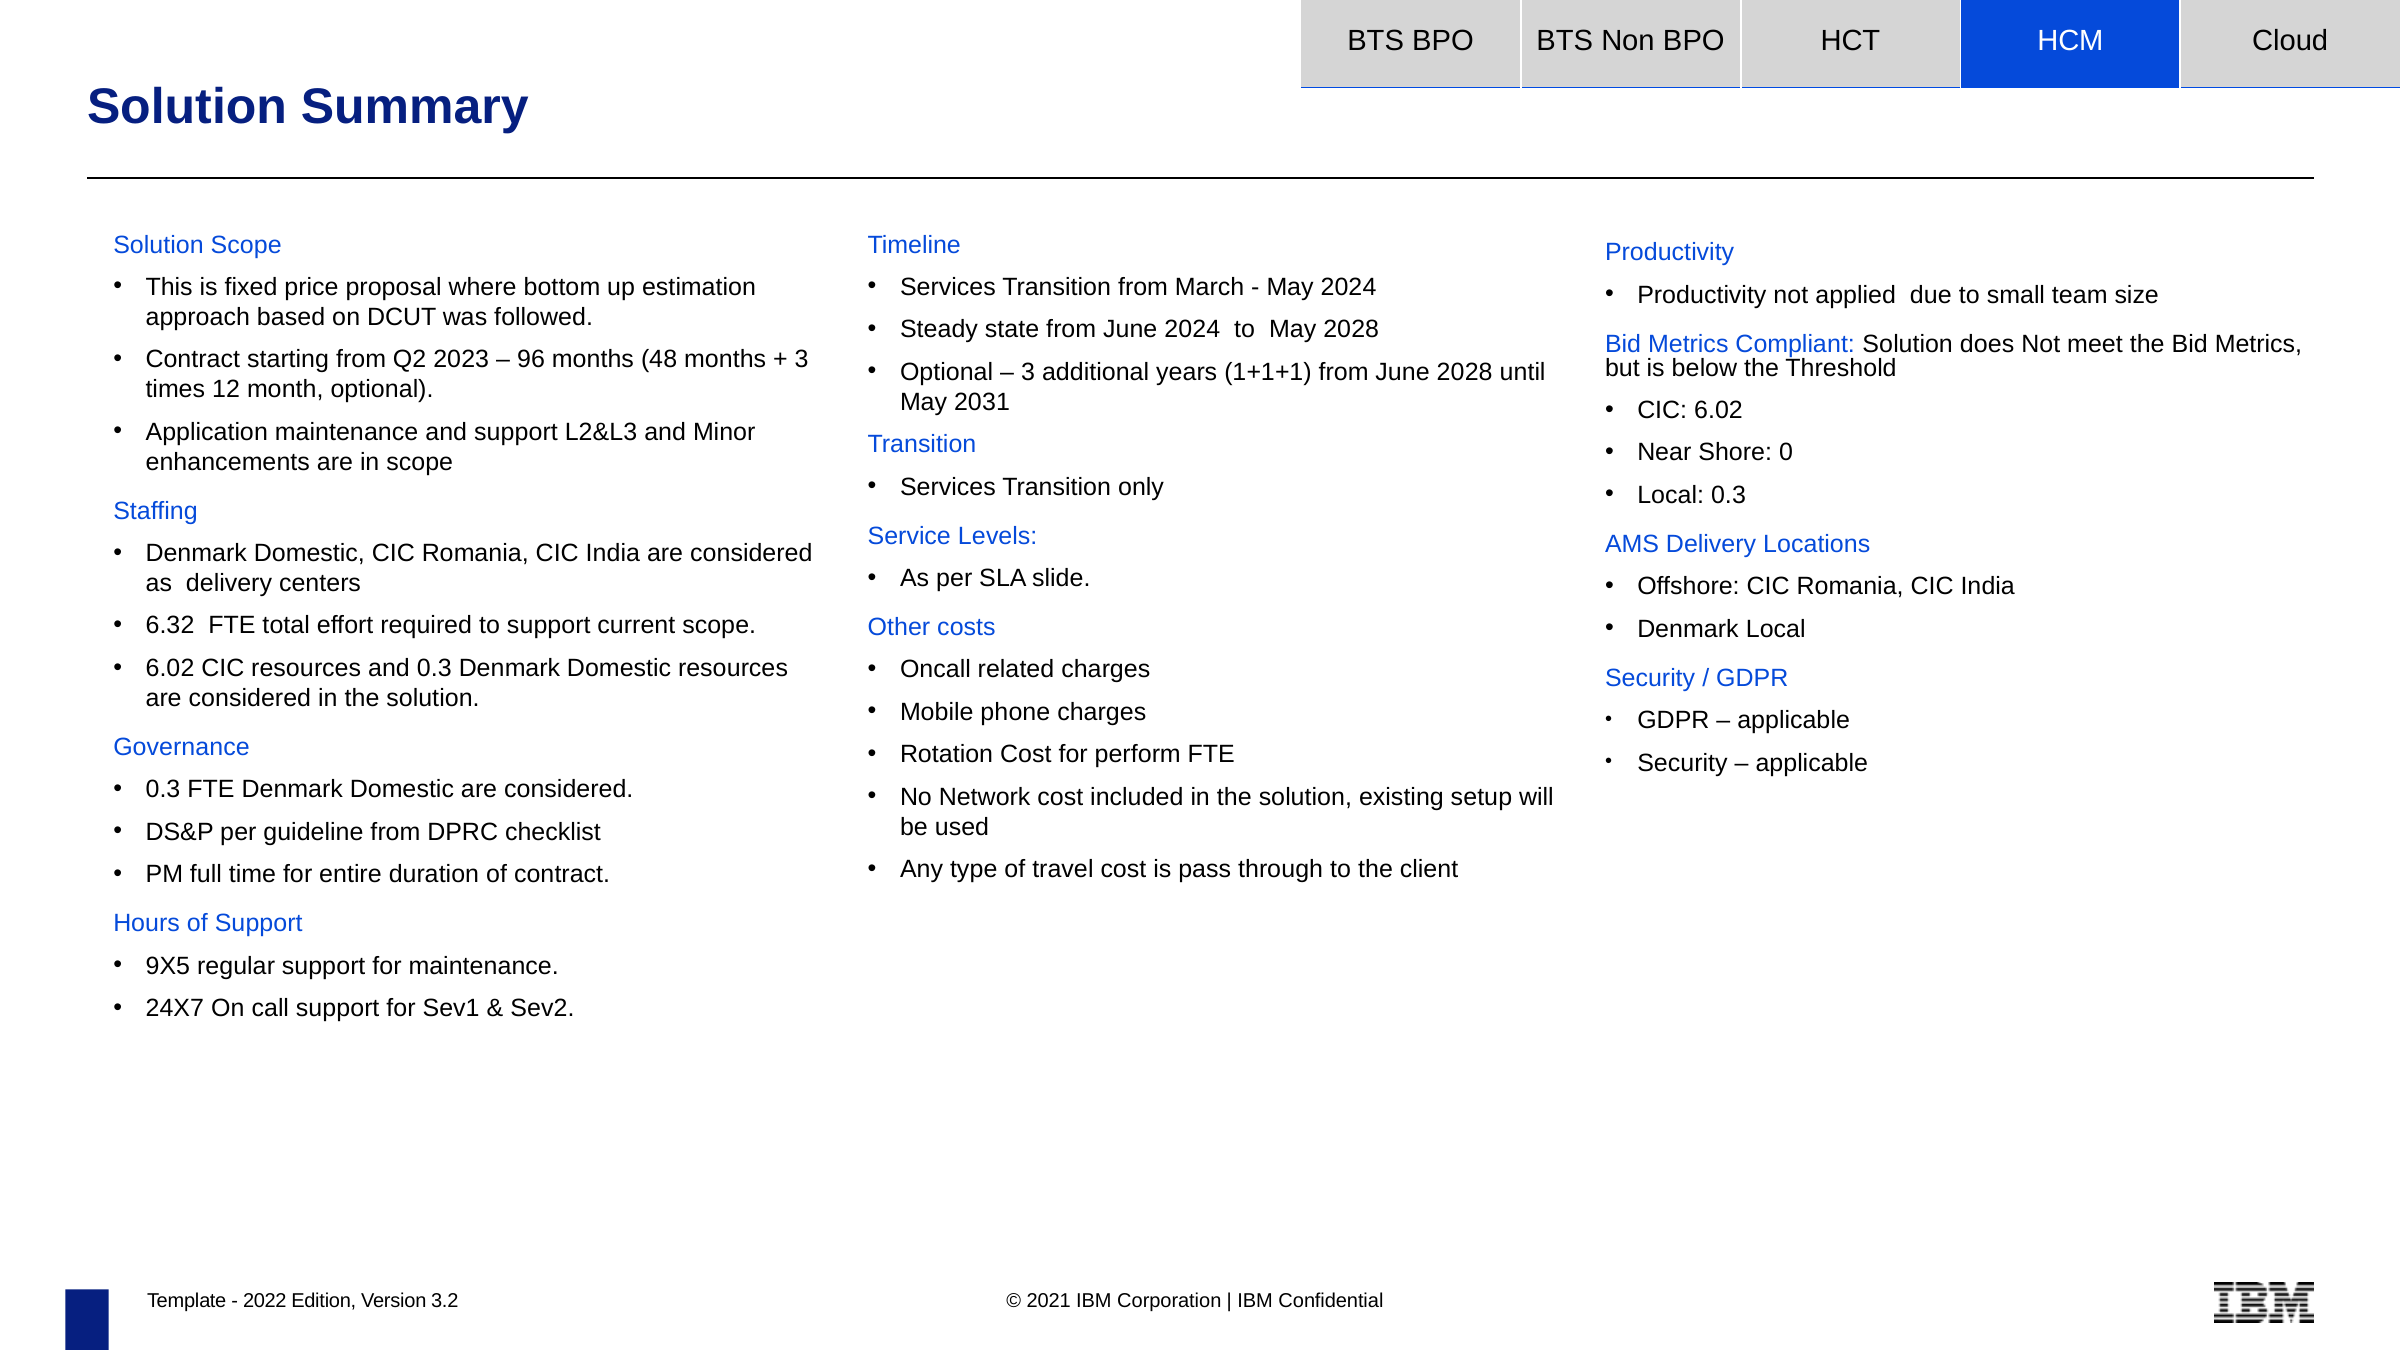

| BTS BPO | BTS Non BPO | HCT | HCM | Cloud |
| --- | --- | --- | --- | --- |
# Solution Summary

Solution Scope
This is fixed price proposal where bottom up estimation approach based on DCUT was followed.
Contract starting from Q2 2023 – 96 months (48 months + 3 times 12 month, optional).
Application maintenance and support L2&L3 and Minor enhancements are in scope
Staffing
Denmark Domestic, CIC Romania, CIC India are considered as  delivery centers
6.32  FTE total effort required to support current scope.
6.02 CIC resources and 0.3 Denmark Domestic resources are considered in the solution.
Governance
0.3 FTE Denmark Domestic are considered.
DS&P per guideline from DPRC checklist
PM full time for entire duration of contract.
Hours of Support
9X5 regular support for maintenance.
24X7 On call support for Sev1 & Sev2.
Timeline
Services Transition from March - May 2024
Steady state from June 2024  to  May 2028
Optional – 3 additional years (1+1+1) from June 2028 until May 2031
Transition
Services Transition only
Service Levels:
As per SLA slide.
Other costs
Oncall related charges
Mobile phone charges
Rotation Cost for perform FTE
No Network cost included in the solution, existing setup will be used
Any type of travel cost is pass through to the client
Productivity
Productivity not applied  due to small team size
Bid Metrics Compliant: Solution does Not meet the Bid Metrics, but is below the Threshold
CIC: 6.02
Near Shore: 0
Local: 0.3
AMS Delivery Locations
Offshore: CIC Romania, CIC India
Denmark Local
Security / GDPR
GDPR – applicable
Security – applicable
Template - 2022 Edition, Version 3.2
© 2021 IBM Corporation | IBM Confidential